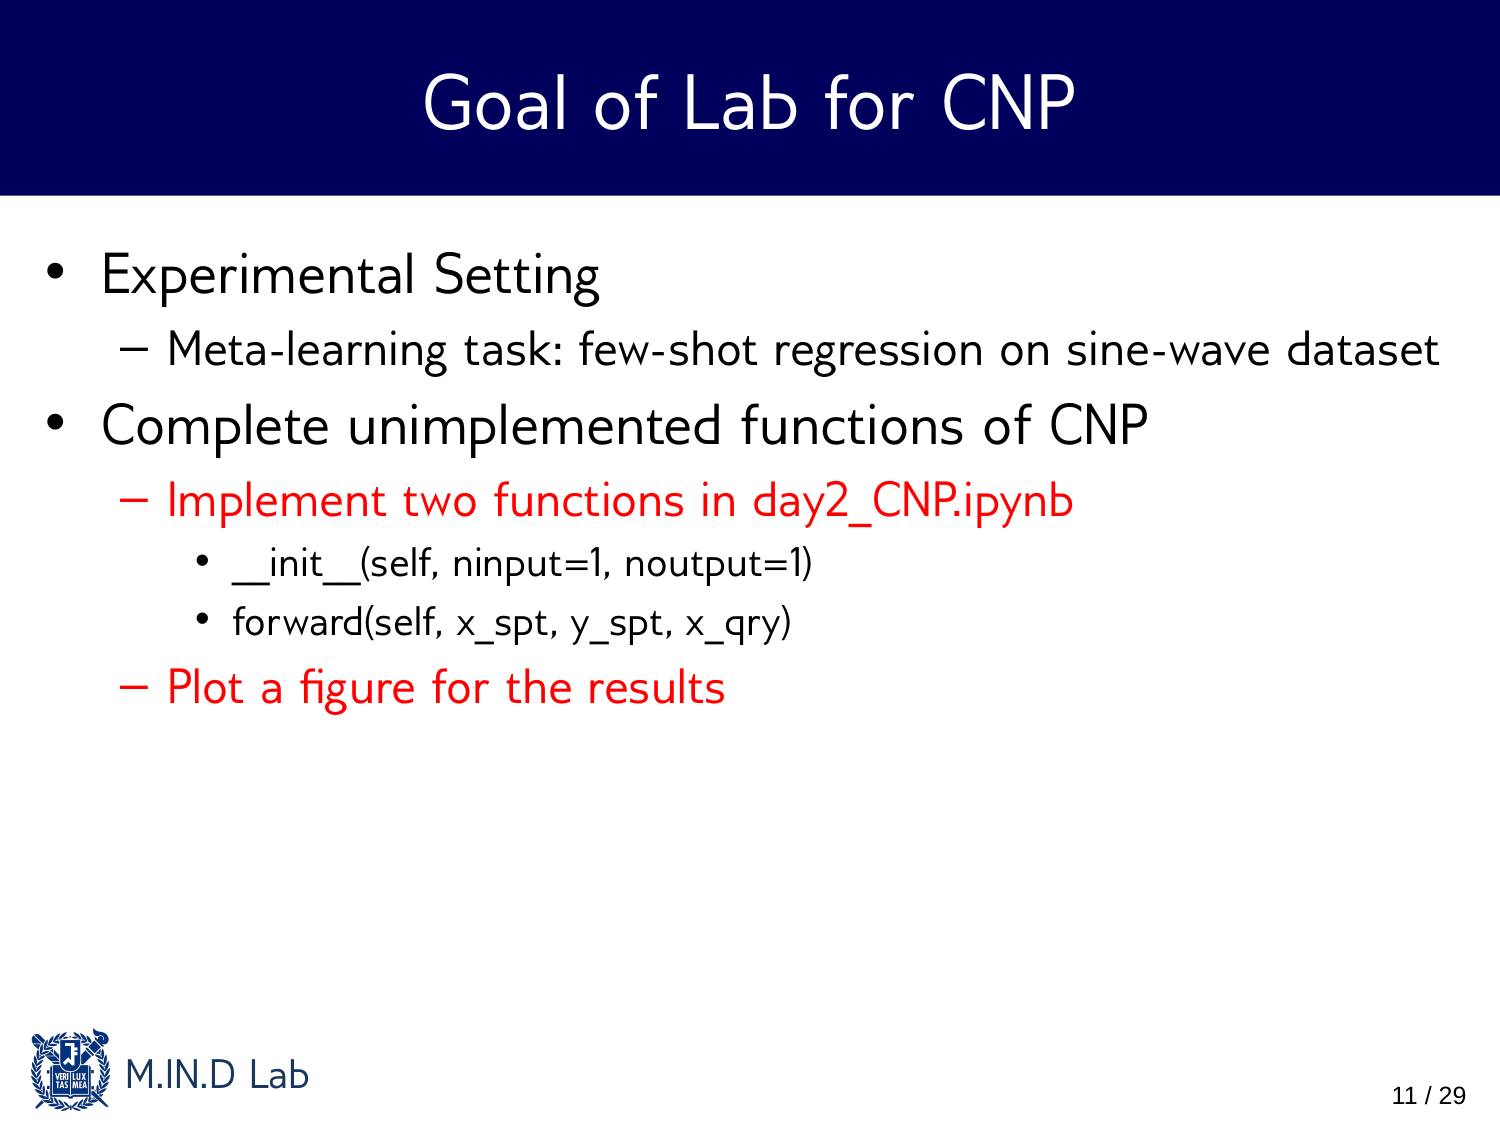

# Goal of Lab for CNP
Experimental Setting
Meta-learning task: few-shot regression on sine-wave dataset
Complete unimplemented functions of CNP
Implement two functions in day2_CNP.ipynb
__init__(self, ninput=1, noutput=1)
forward(self, x_spt, y_spt, x_qry)
Plot a figure for the results
11 / 29